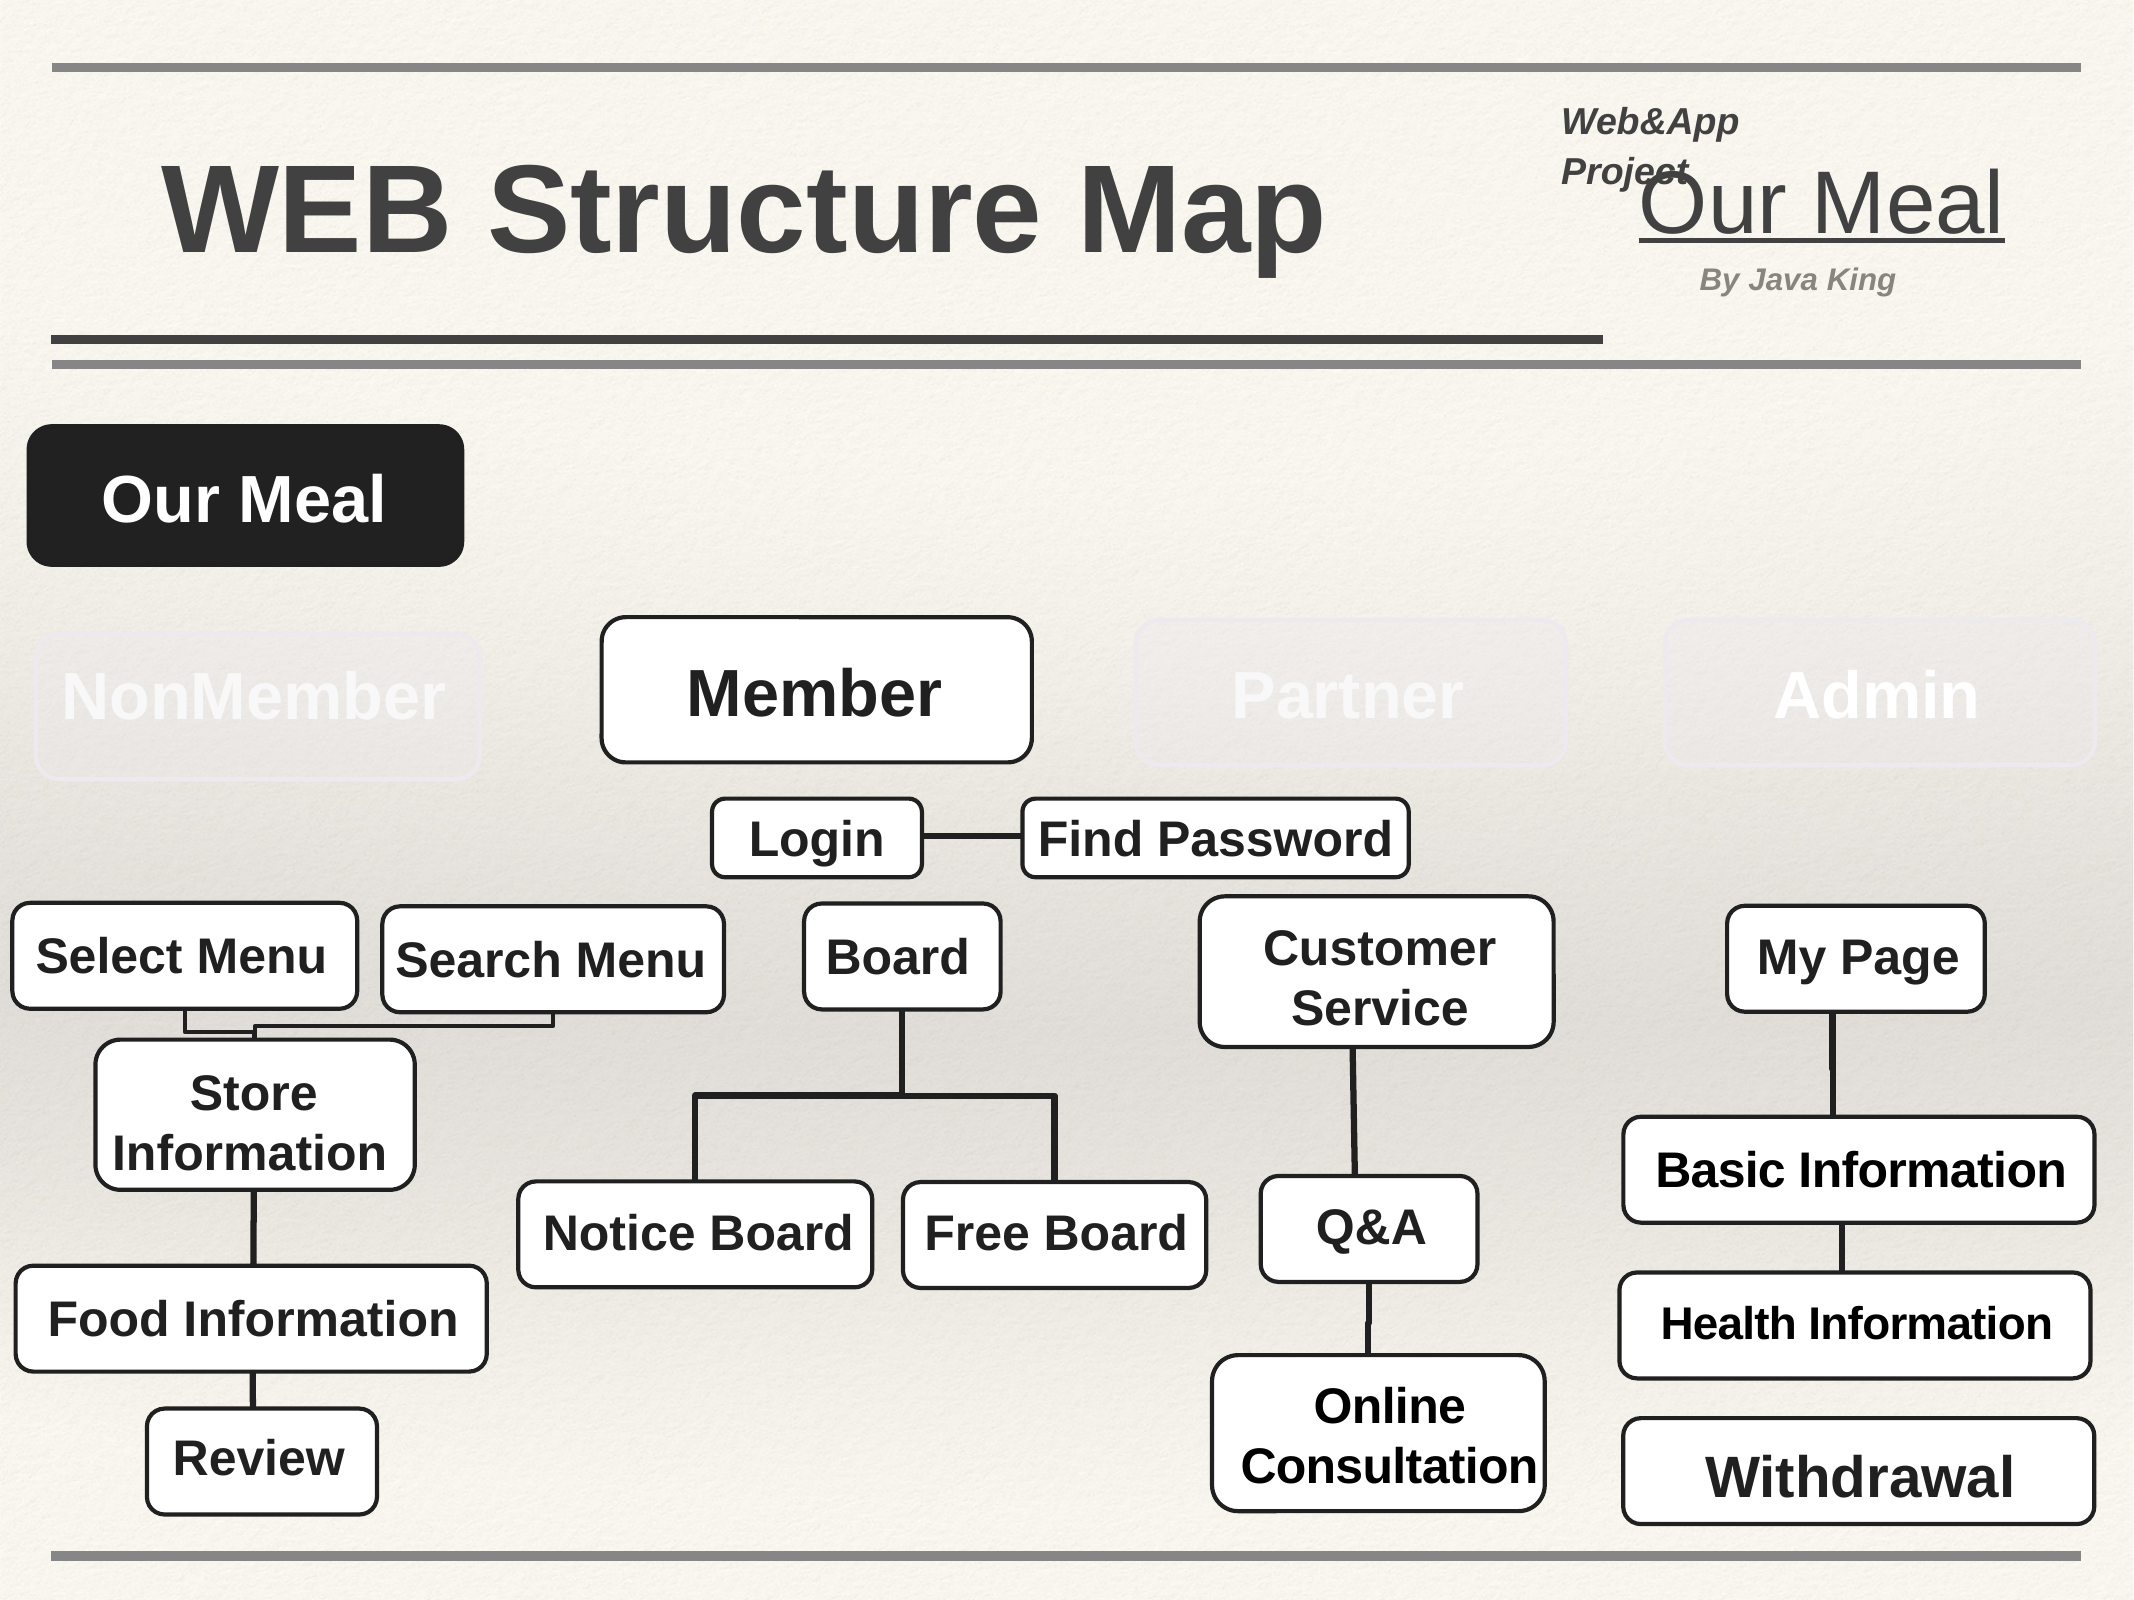

Web&App Project
WEB Structure Map
Our Meal
By Java King

Our Meal

Member
Partner
Admin
NonMember
Login

Find Password

Customer
Service
Select Menu
Board
My Page
Search Menu

Store
Information

Basic Information

Q&A
Notice Board
Free Board

Food Information
Health Information

Online Consultation

Review

Withdrawal